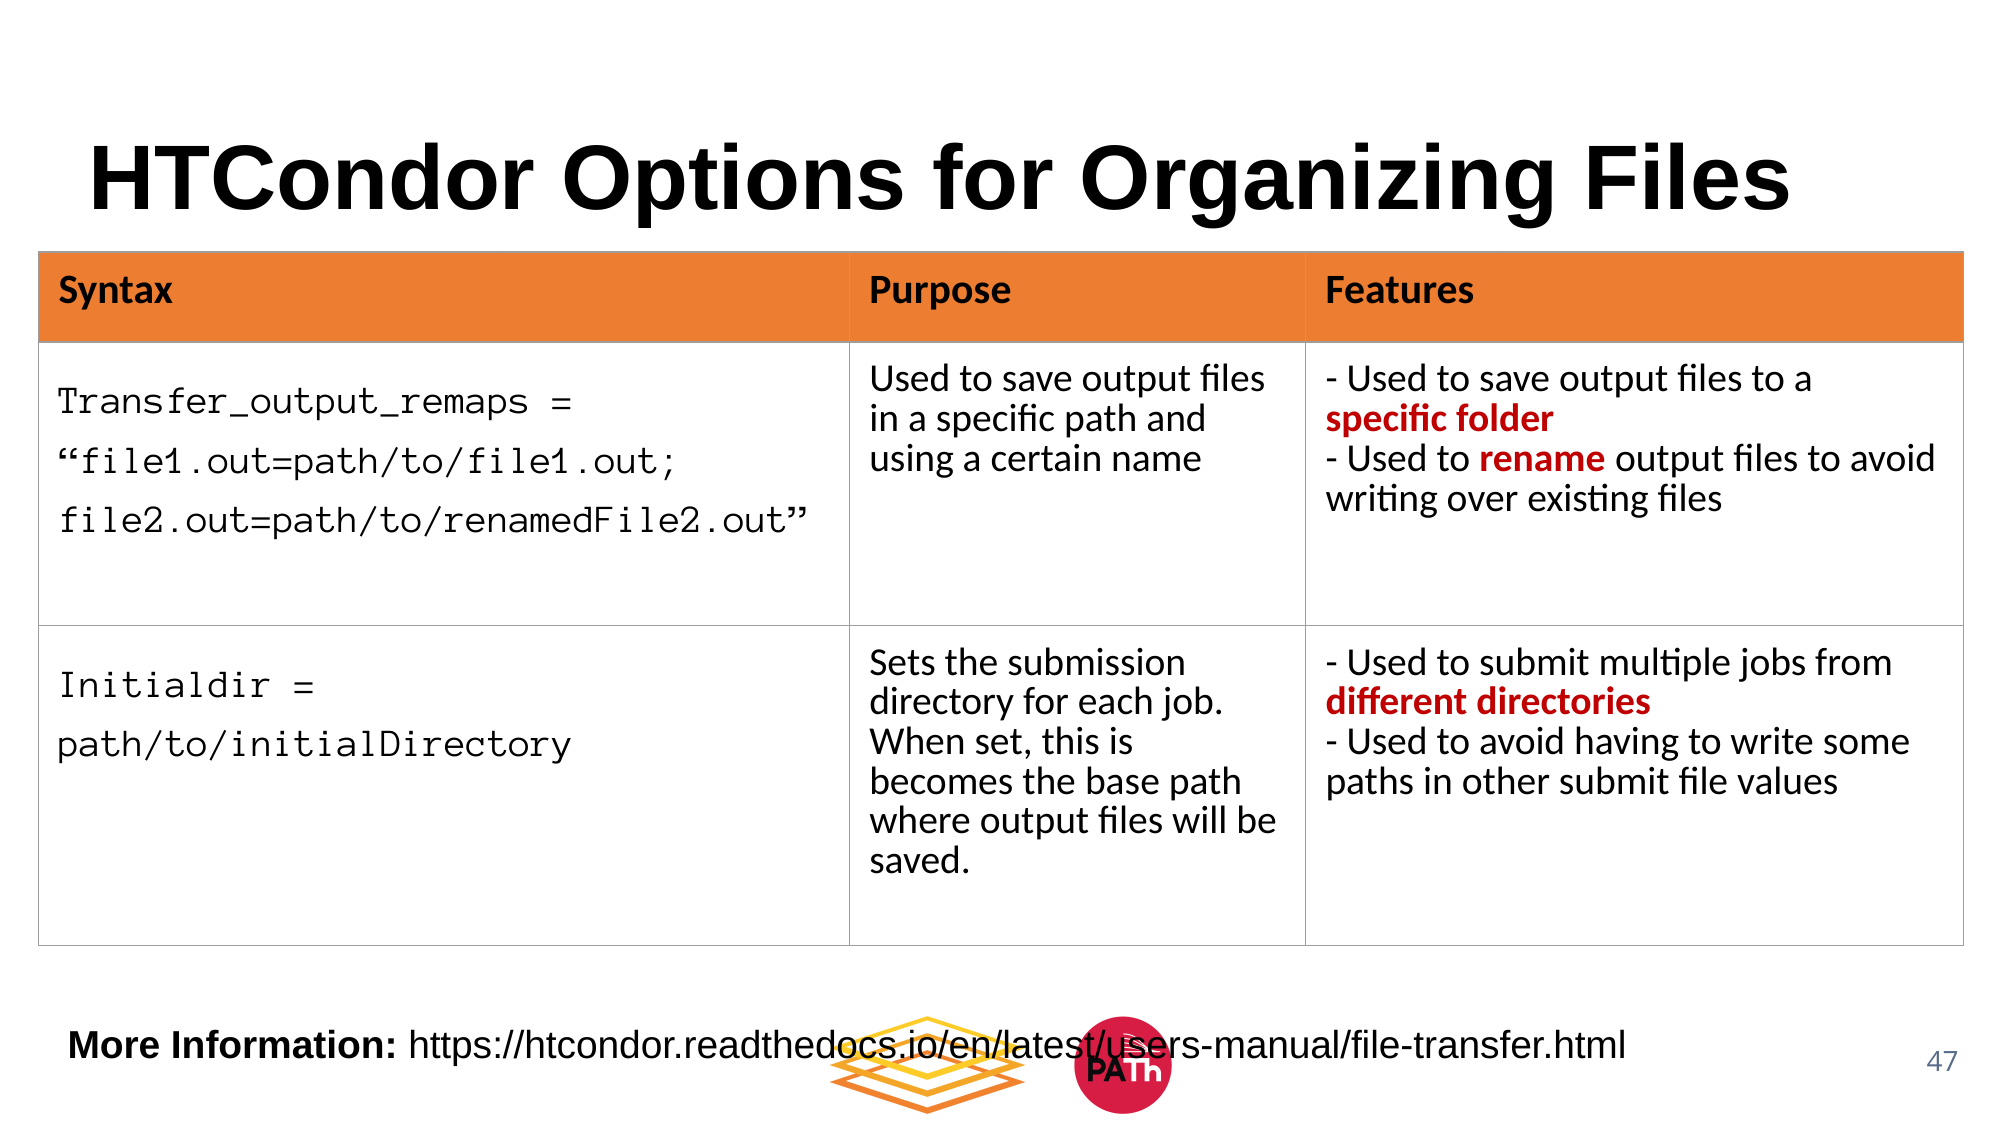

# HTCondor Options for Organizing Files
| Syntax | Purpose | Features |
| --- | --- | --- |
| Transfer\_output\_remaps = “file1.out=path/to/file1.out; file2.out=path/to/renamedFile2.out” | Used to save output files in a specific path and using a certain name | - Used to save output files to a specific folder - Used to rename output files to avoid writing over existing files |
| Initialdir = path/to/initialDirectory | Sets the submission directory for each job. When set, this is becomes the base path where output files will be saved. | - Used to submit multiple jobs from different directories - Used to avoid having to write some paths in other submit file values |
More Information: https://htcondor.readthedocs.io/en/latest/users-manual/file-transfer.html
47